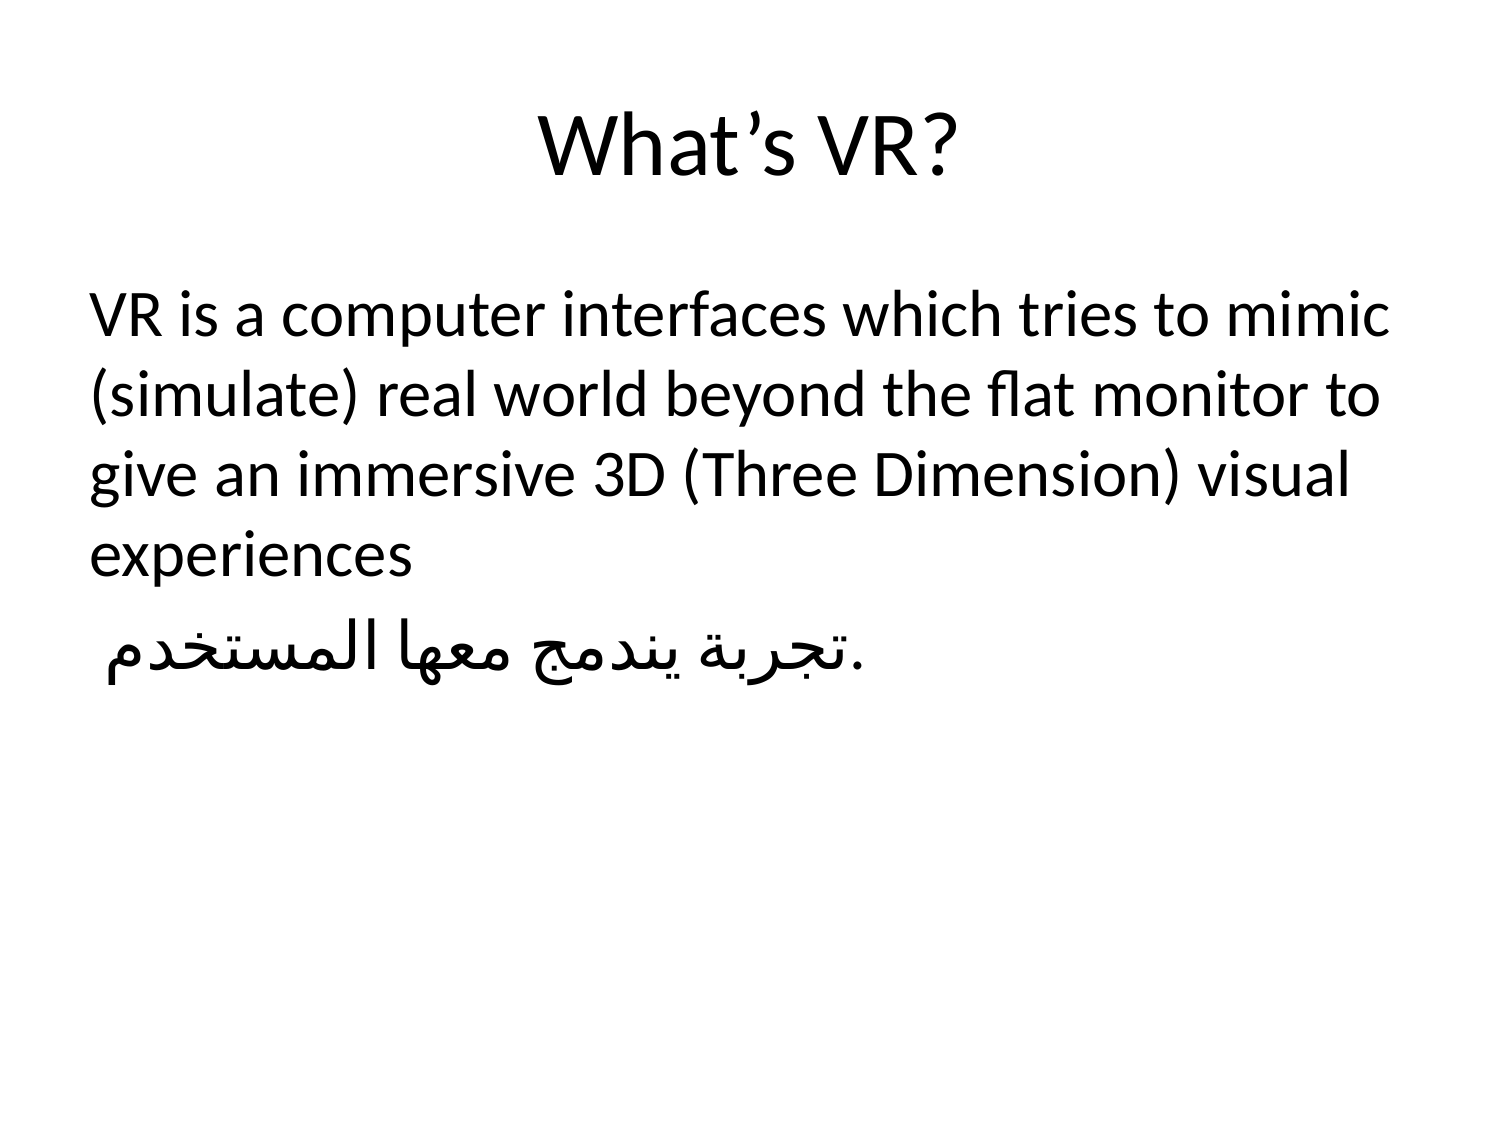

What’s VR?
VR is a computer interfaces which tries to mimic (simulate) real world beyond the flat monitor to give an immersive 3D (Three Dimension) visual experiences
 تجربة يندمج معها المستخدم.